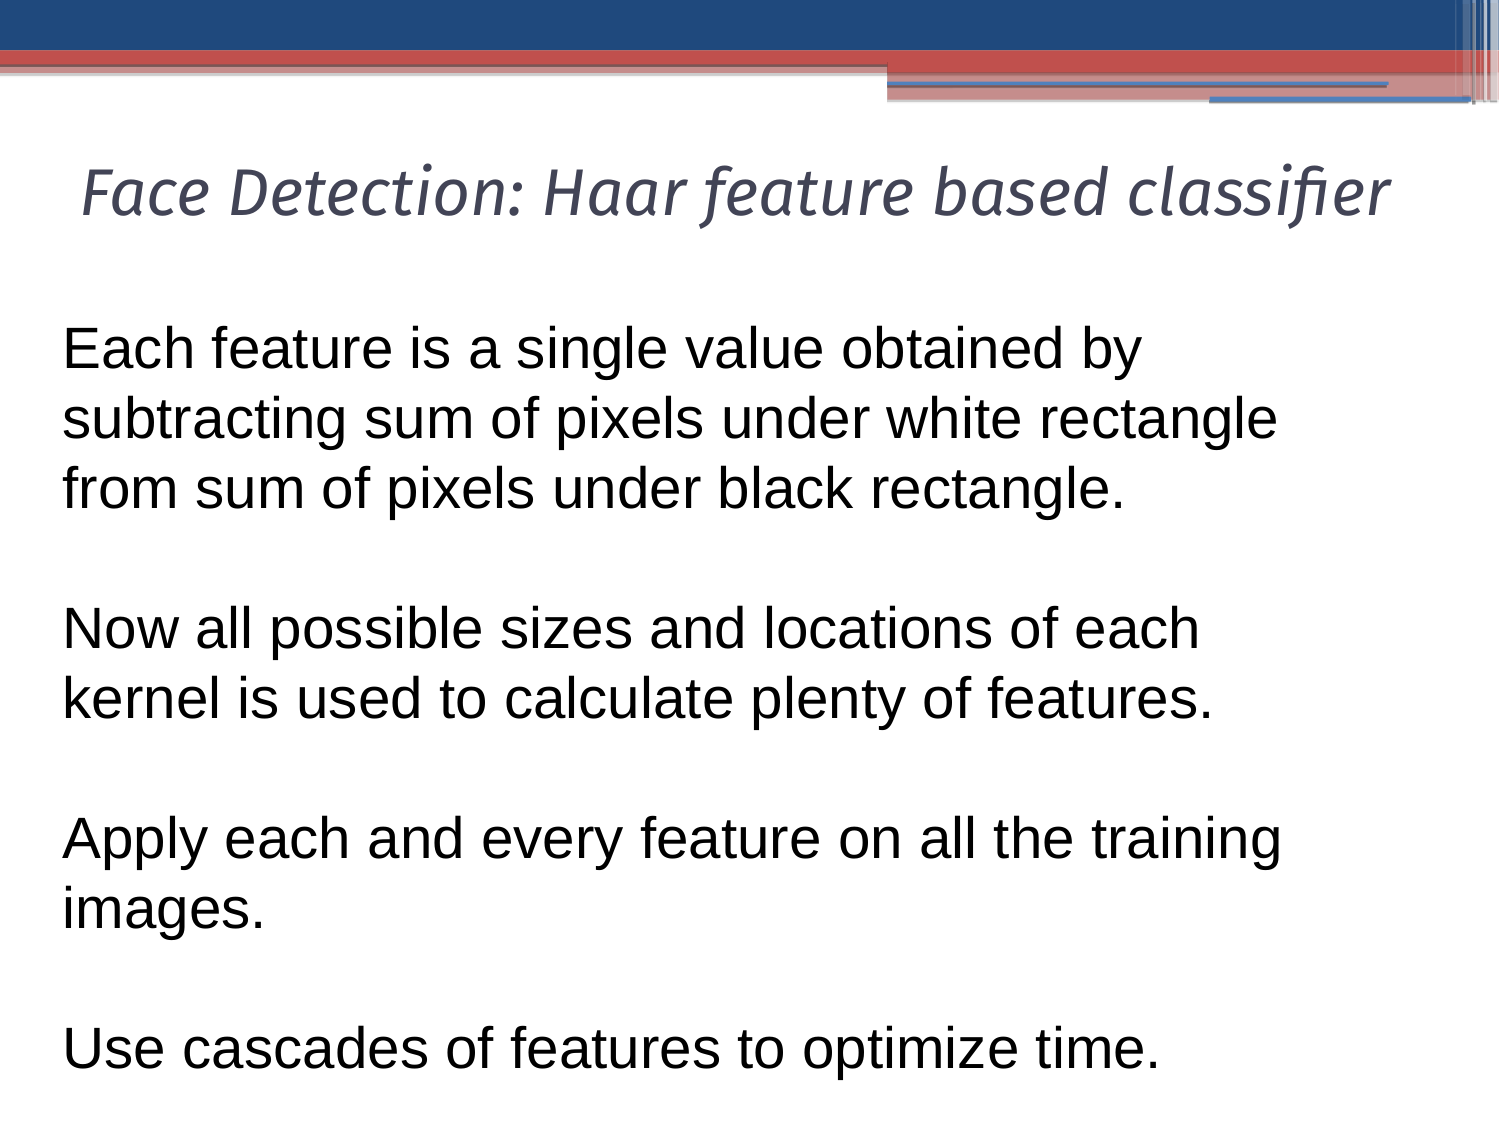

Face Detection: Haar feature based classifier

Each feature is a single value obtained by subtracting sum of pixels under white rectangle from sum of pixels under black rectangle.

Now all possible sizes and locations of each kernel is used to calculate plenty of features.

Apply each and every feature on all the training images.

Use cascades of features to optimize time.